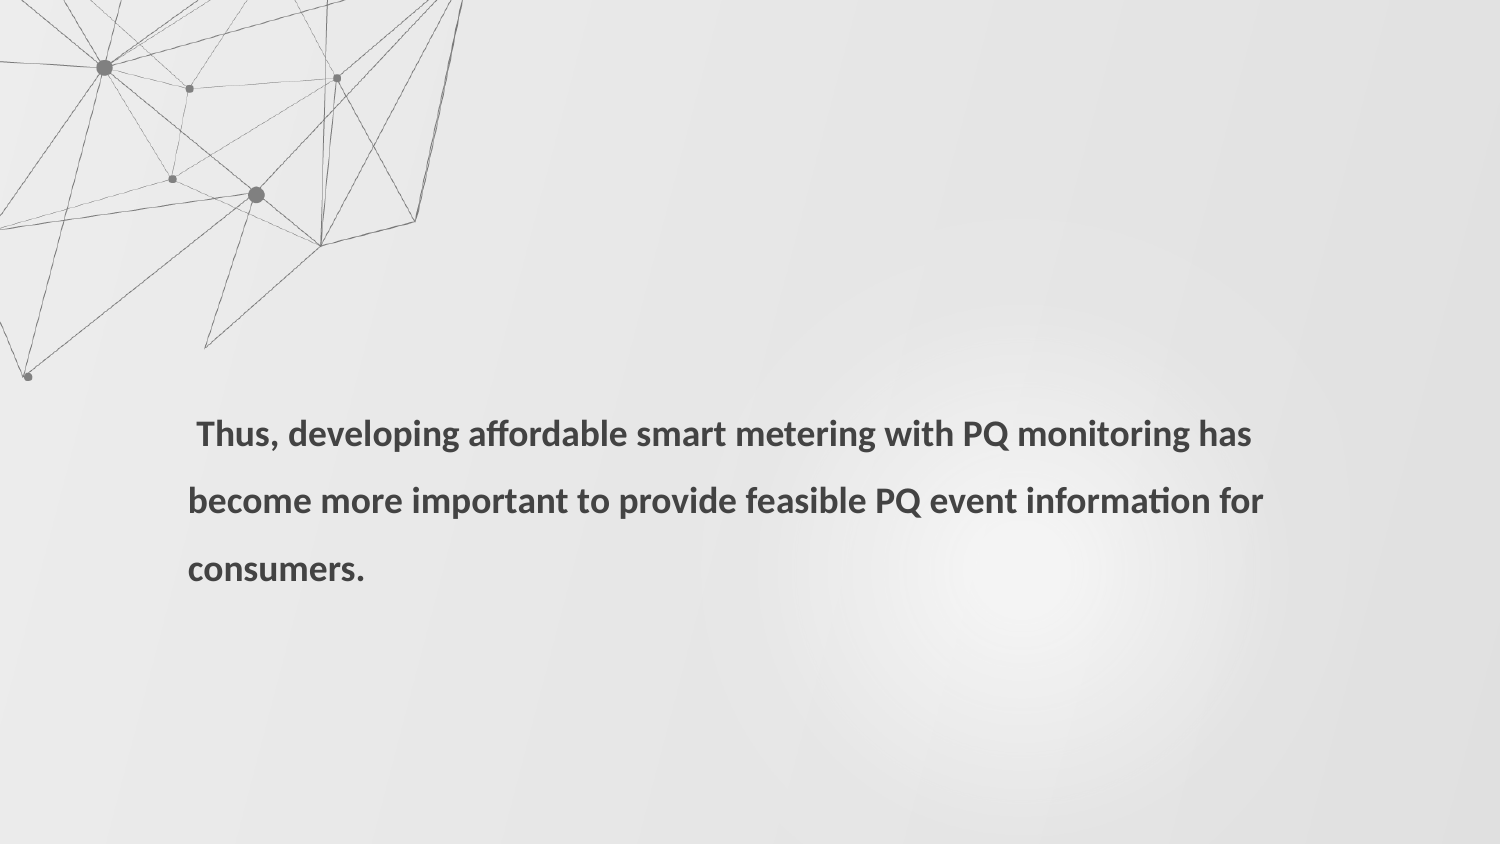

# Thus, developing affordable smart metering with PQ monitoring has become more important to provide feasible PQ event information for consumers.